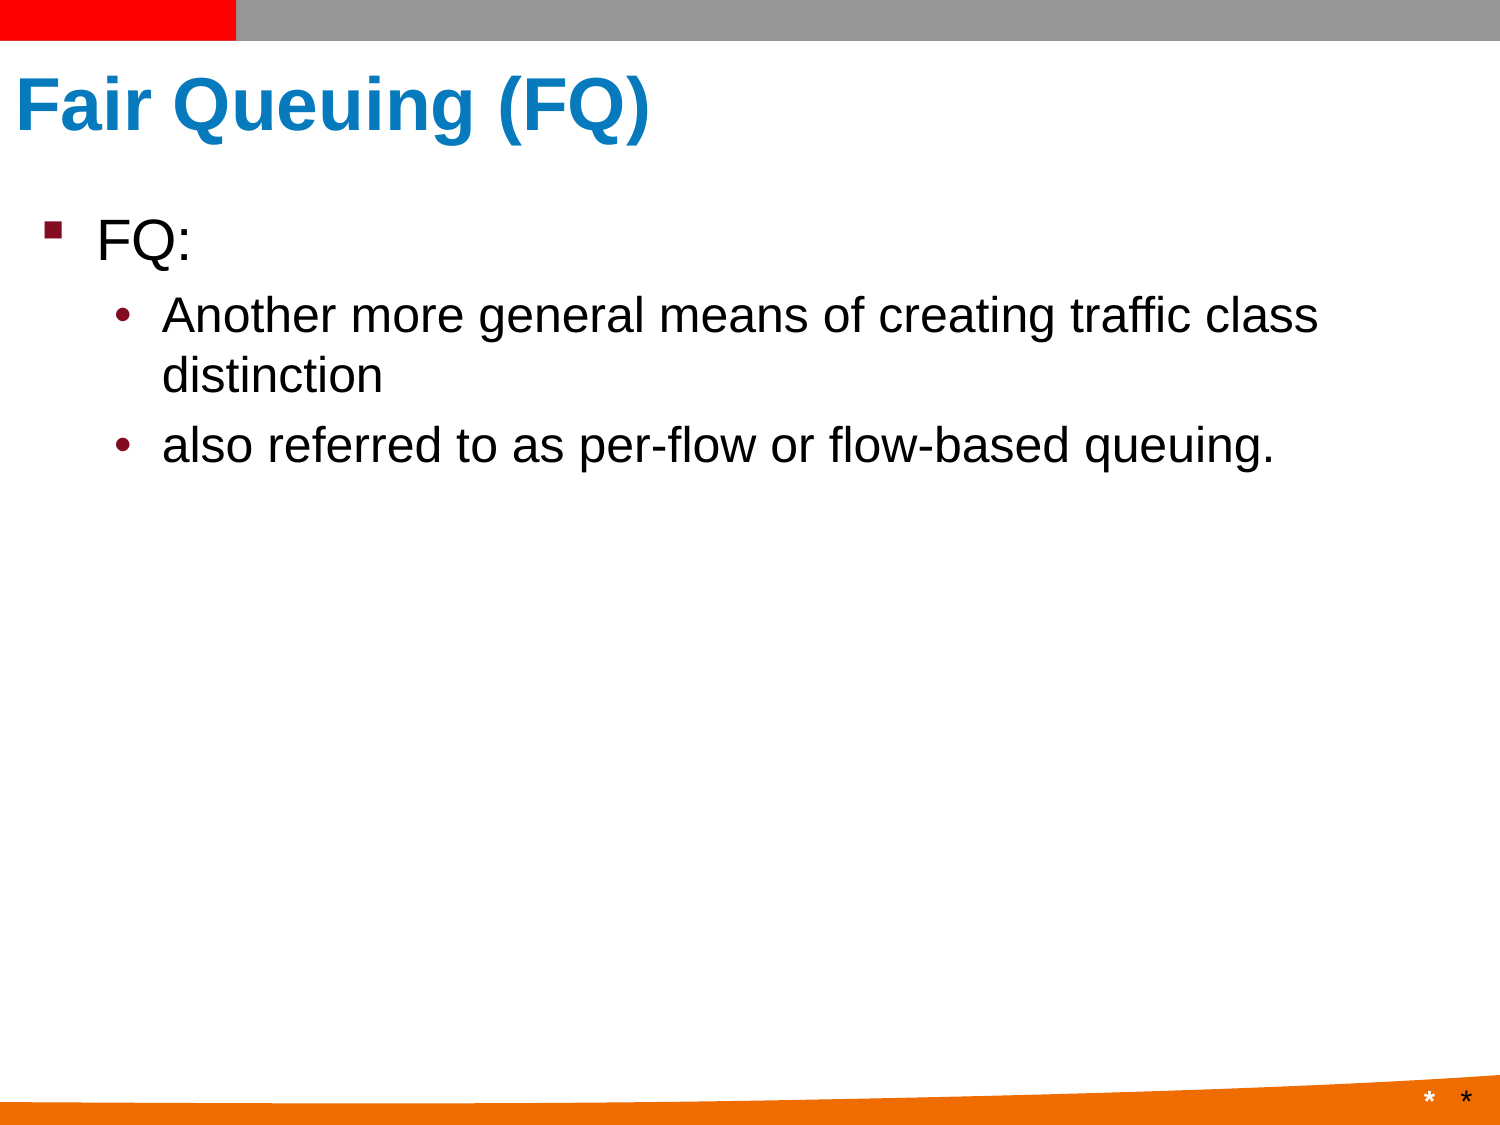

# Fair Queuing (FQ)
FQ:
Another more general means of creating traffic class distinction
also referred to as per-flow or flow-based queuing.

*